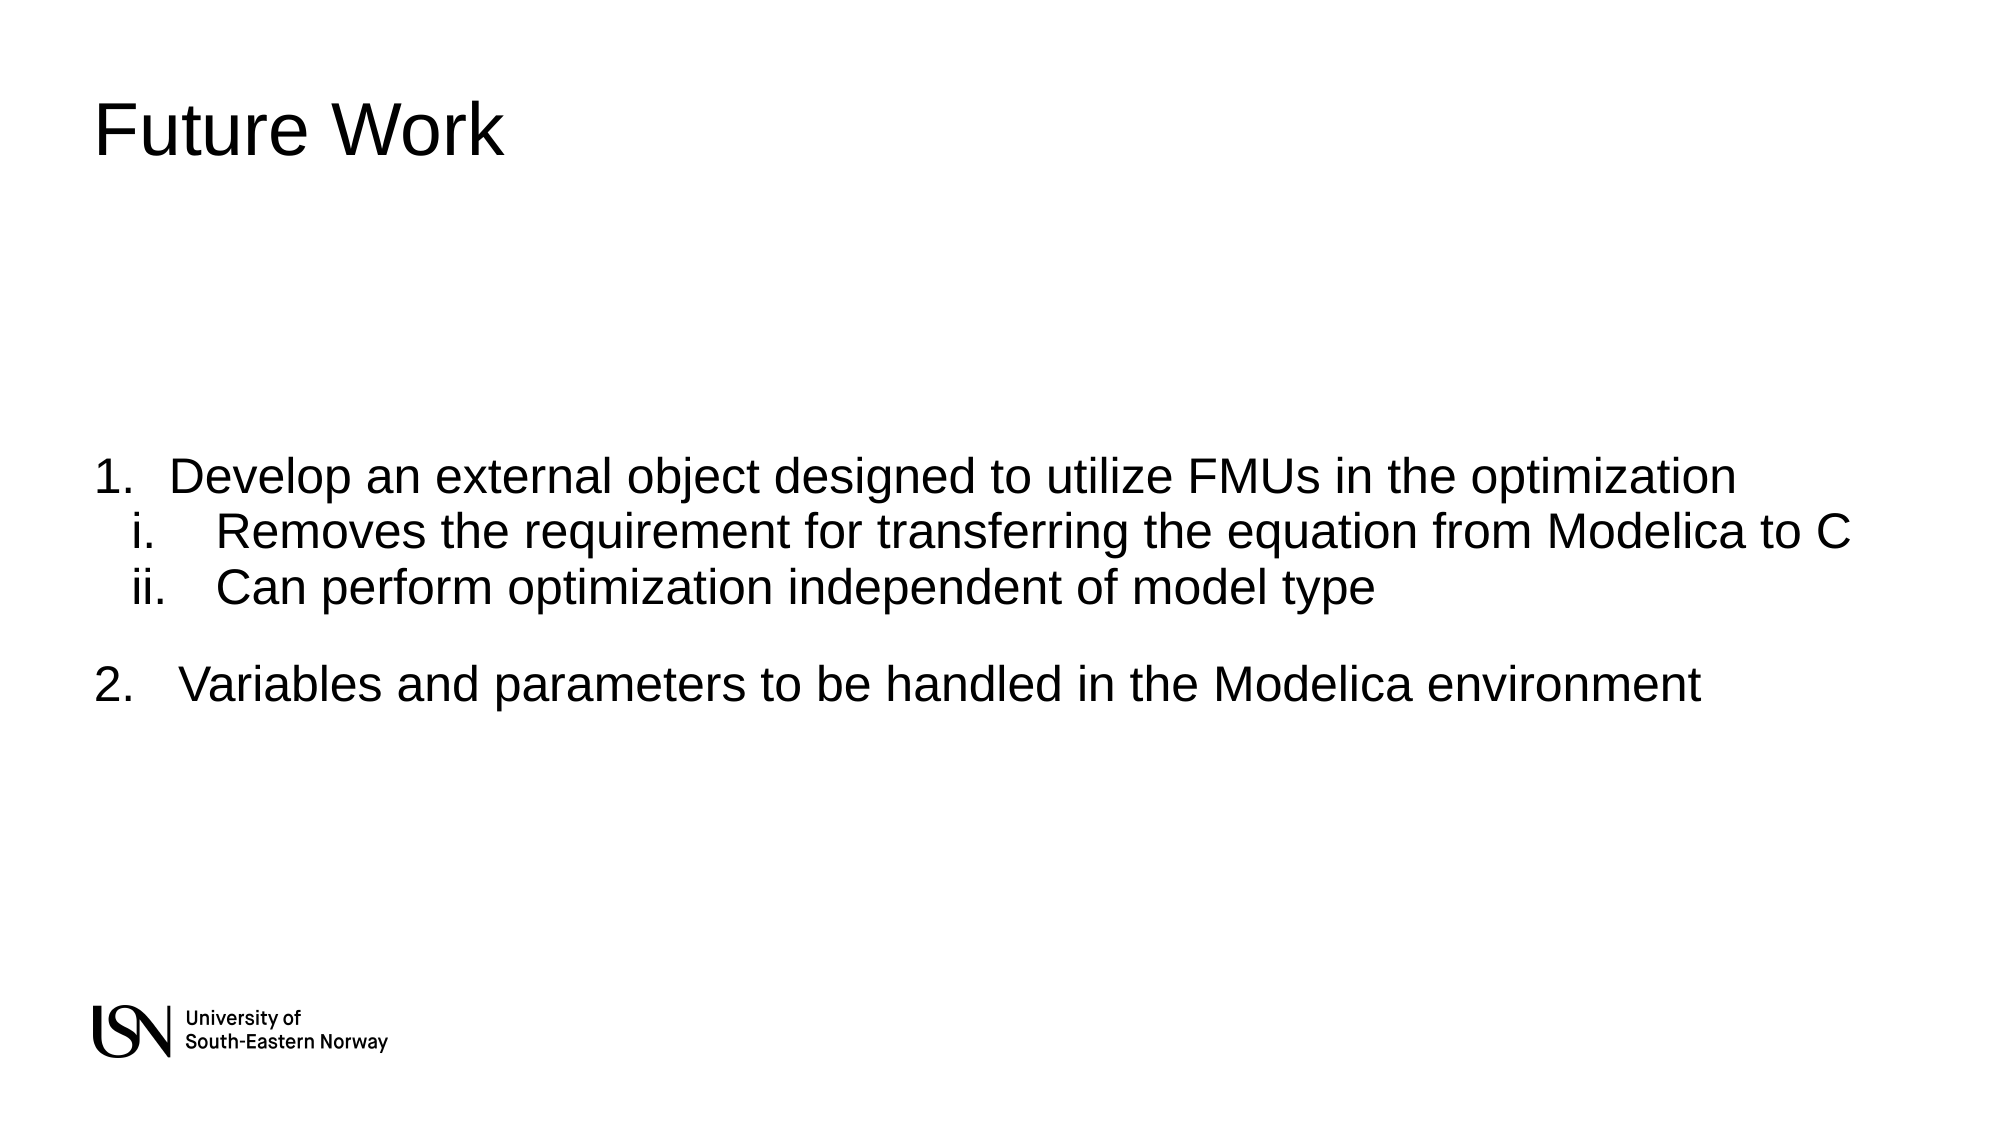

# Future Work
Develop an external object designed to utilize FMUs in the optimization
Removes the requirement for transferring the equation from Modelica to C
Can perform optimization independent of model type
Variables and parameters to be handled in the Modelica environment